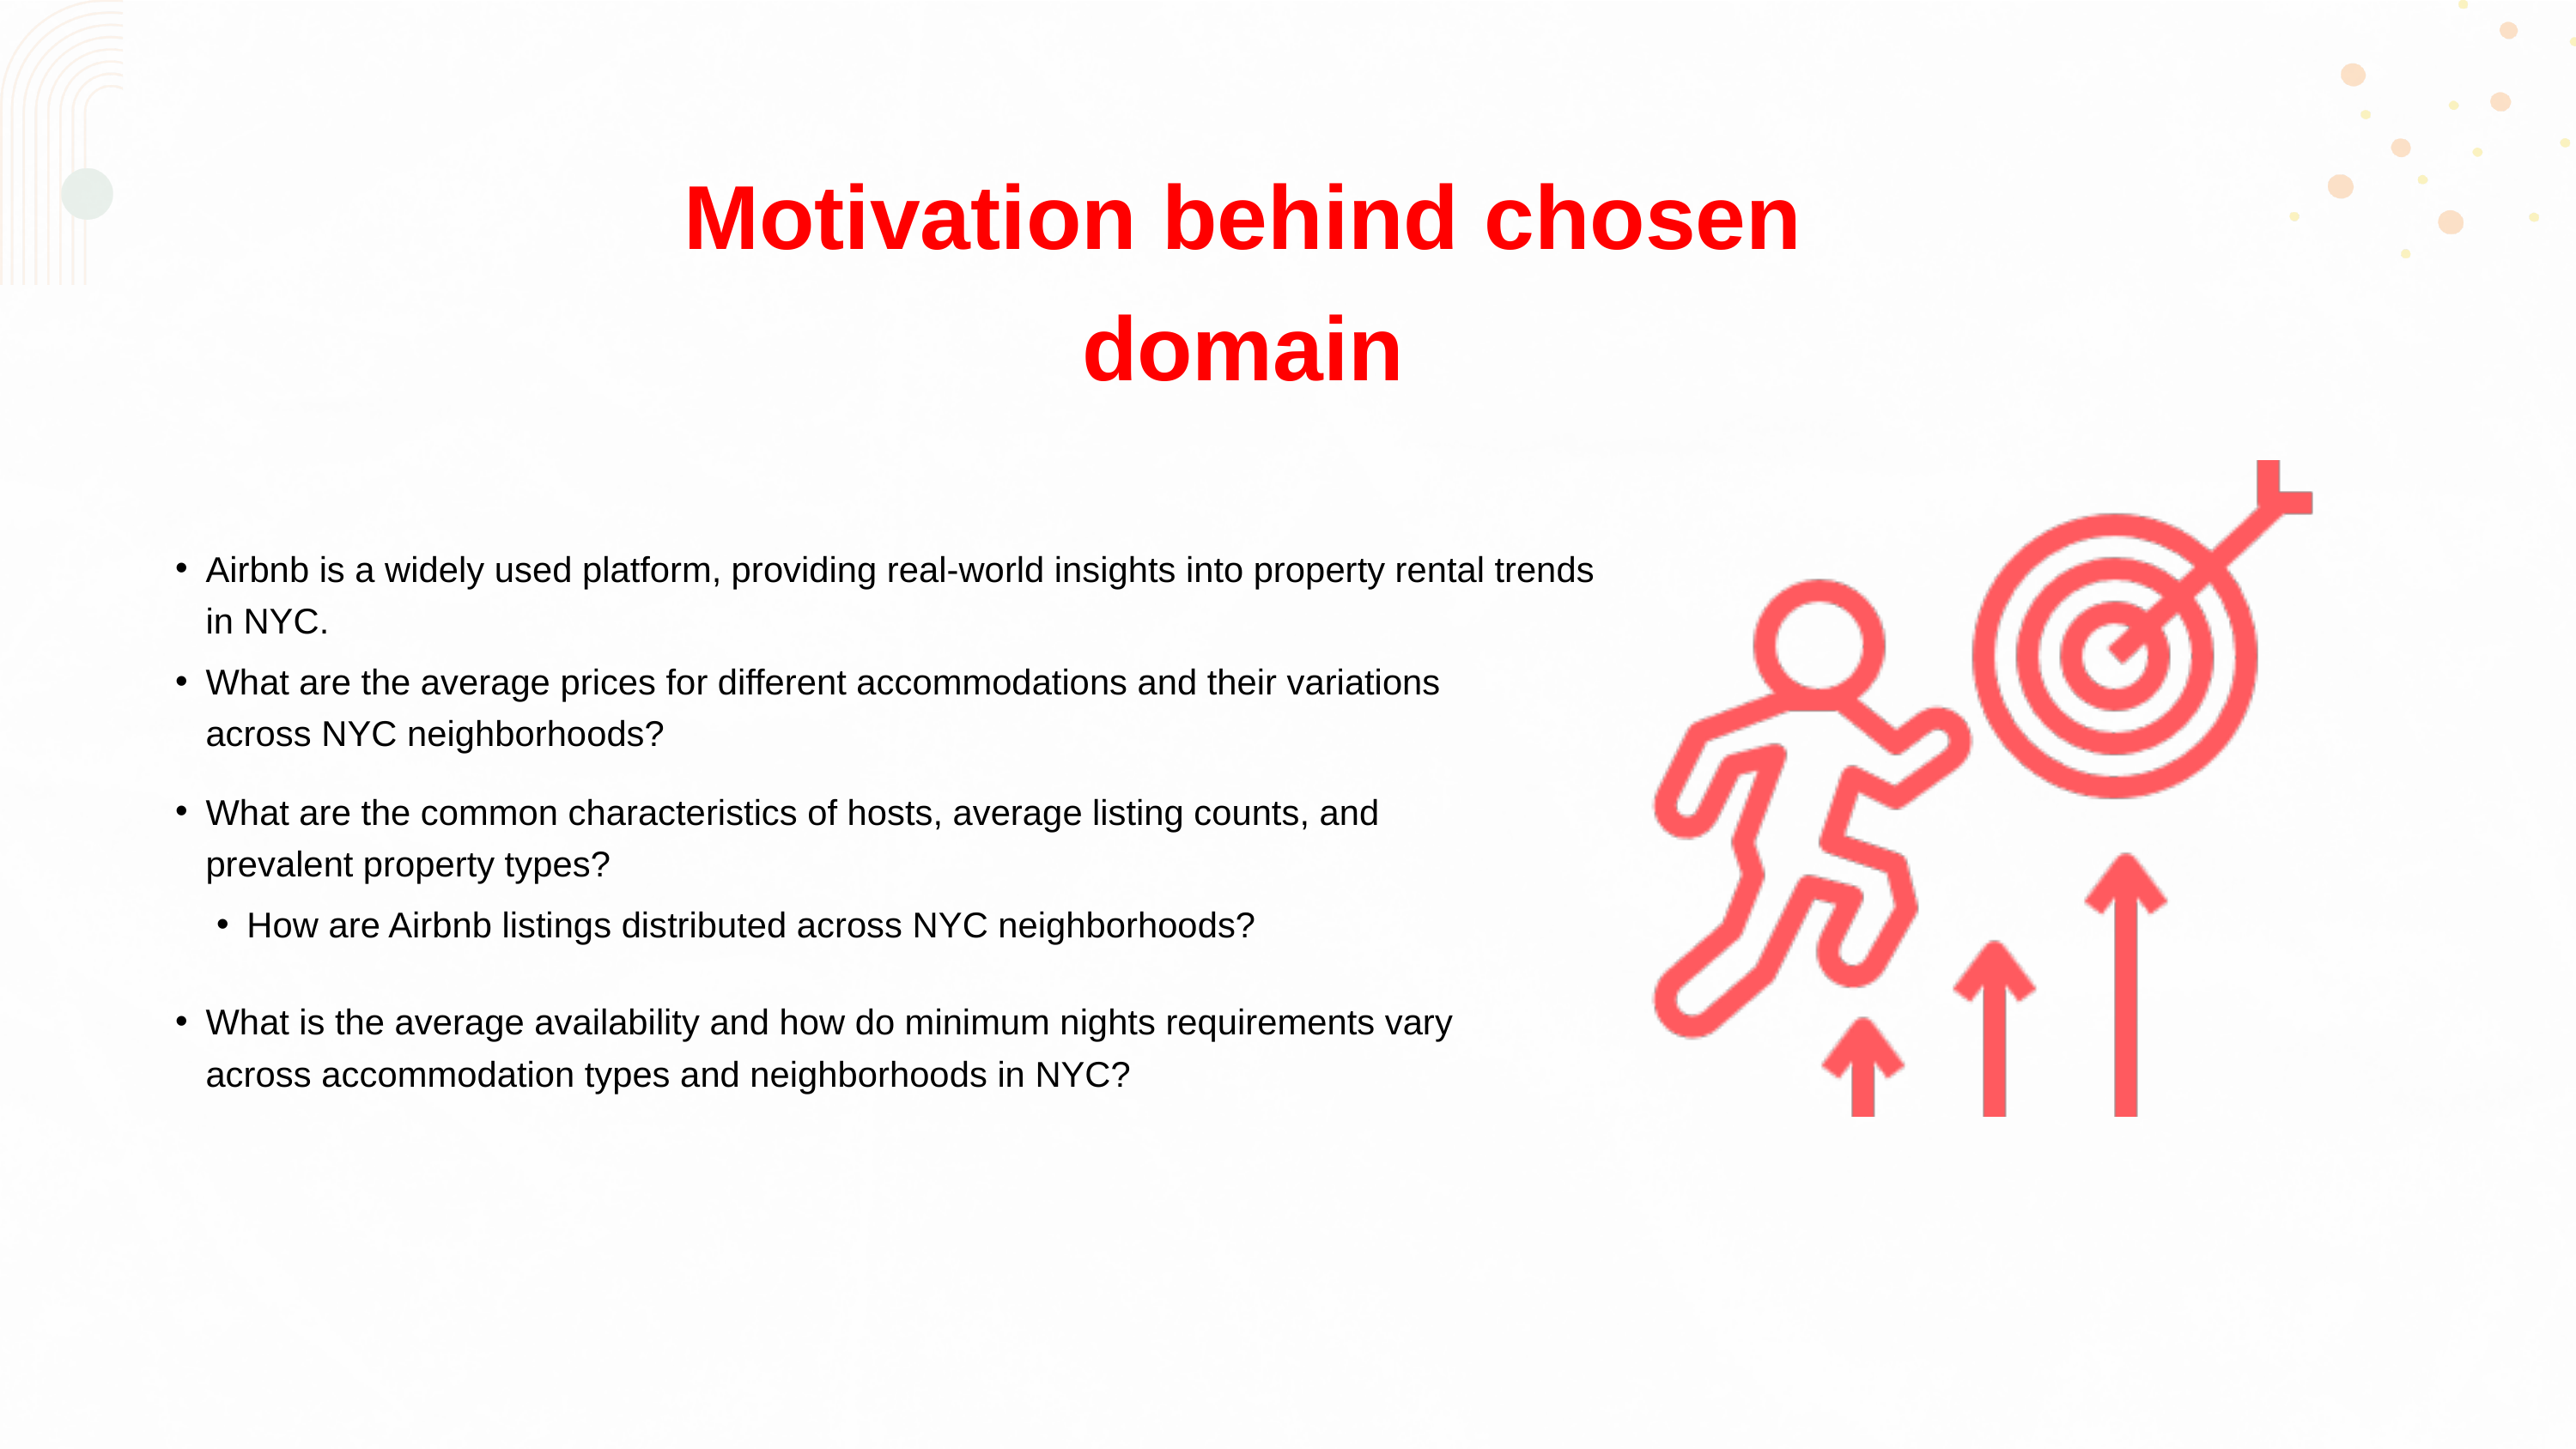

Motivation behind chosen domain

Airbnb is a widely used platform, providing real-world insights into property rental trends in NYC.
What are the average prices for different accommodations and their variations across NYC neighborhoods?
What are the common characteristics of hosts, average listing counts, and prevalent property types?
How are Airbnb listings distributed across NYC neighborhoods?
What is the average availability and how do minimum nights requirements vary across accommodation types and neighborhoods in NYC?